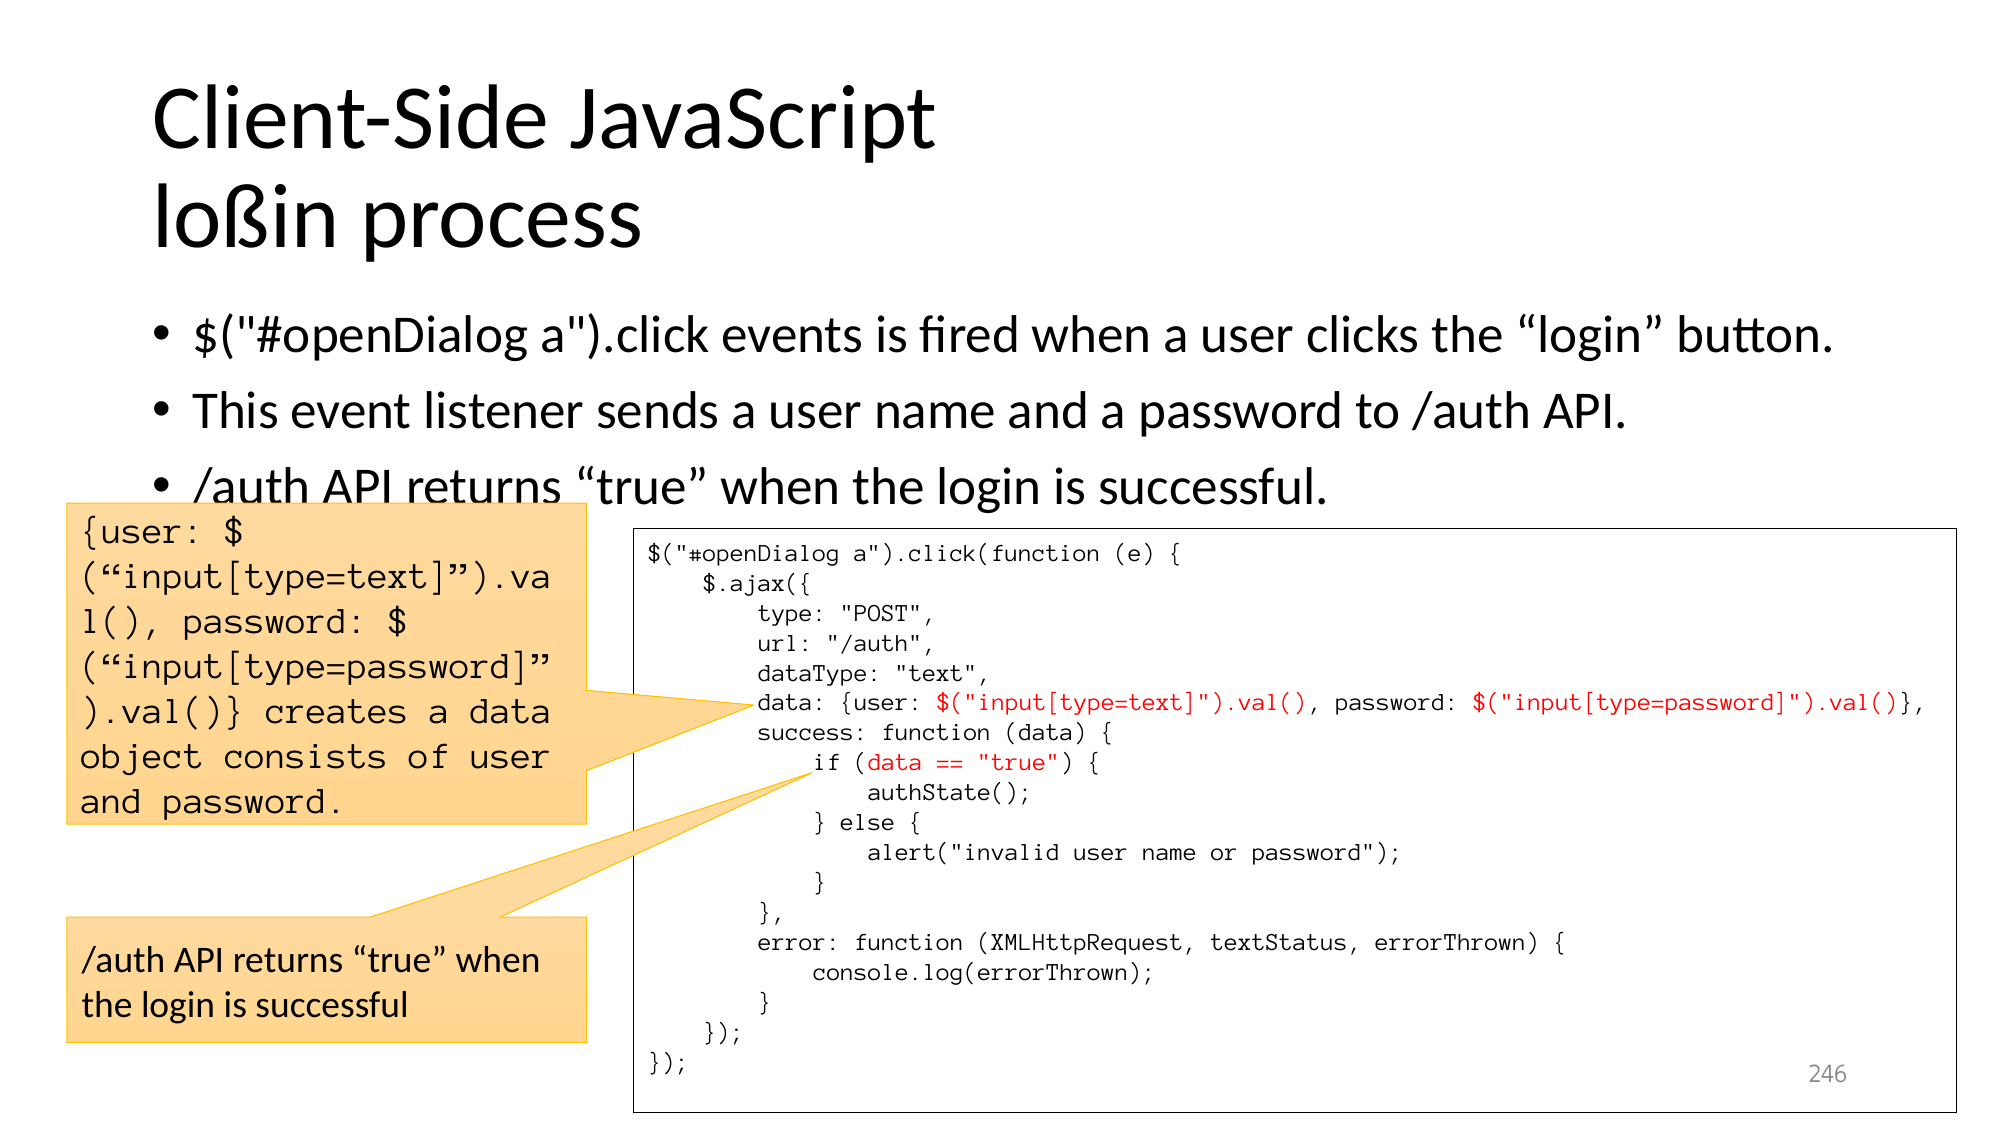

# Client-Side JavaScript loßin process
$("#openDialog a").click events is fired when a user clicks the “login” button.
This event listener sends a user name and a password to /auth API.
/auth API returns “true” when the login is successful.
{user: $(“input[type=text]”).val(), password: $(“input[type=password]”).val()} creates a data object consists of user and password.
$("#openDialog a").click(function (e) {
    $.ajax({
        type: "POST",
        url: "/auth",
        dataType: "text",
        data: {user: $("input[type=text]").val(), password: $("input[type=password]").val()},
        success: function (data) {
            if (data == "true") {
                authState();
            } else {
                alert("invalid user name or password");
            }
        },
        error: function (XMLHttpRequest, textStatus, errorThrown) {
            console.log(errorThrown);
        }
    });
});

/auth API returns “true” when the login is successful
246